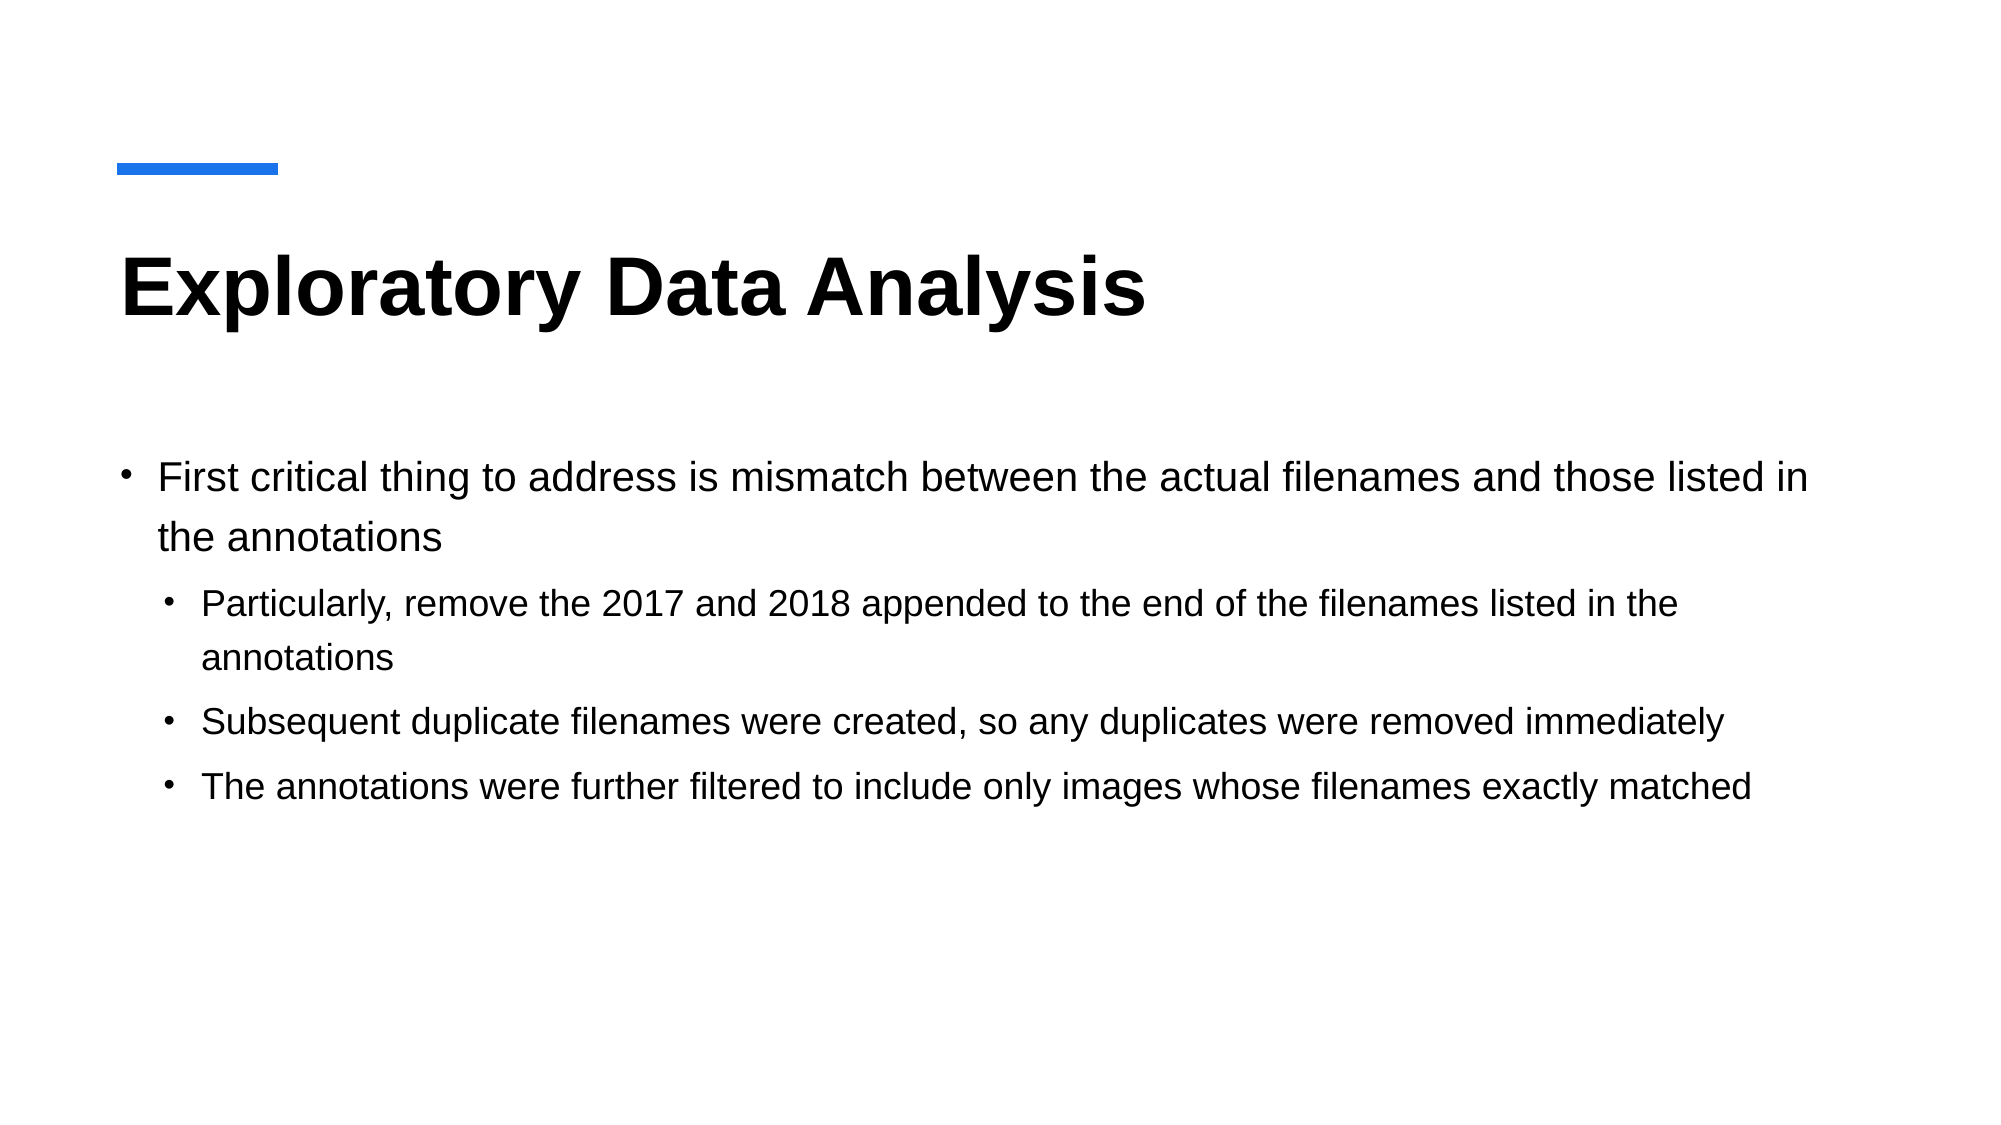

# Exploratory Data Analysis
First critical thing to address is mismatch between the actual filenames and those listed in the annotations
Particularly, remove the 2017 and 2018 appended to the end of the filenames listed in the annotations
Subsequent duplicate filenames were created, so any duplicates were removed immediately
The annotations were further filtered to include only images whose filenames exactly matched